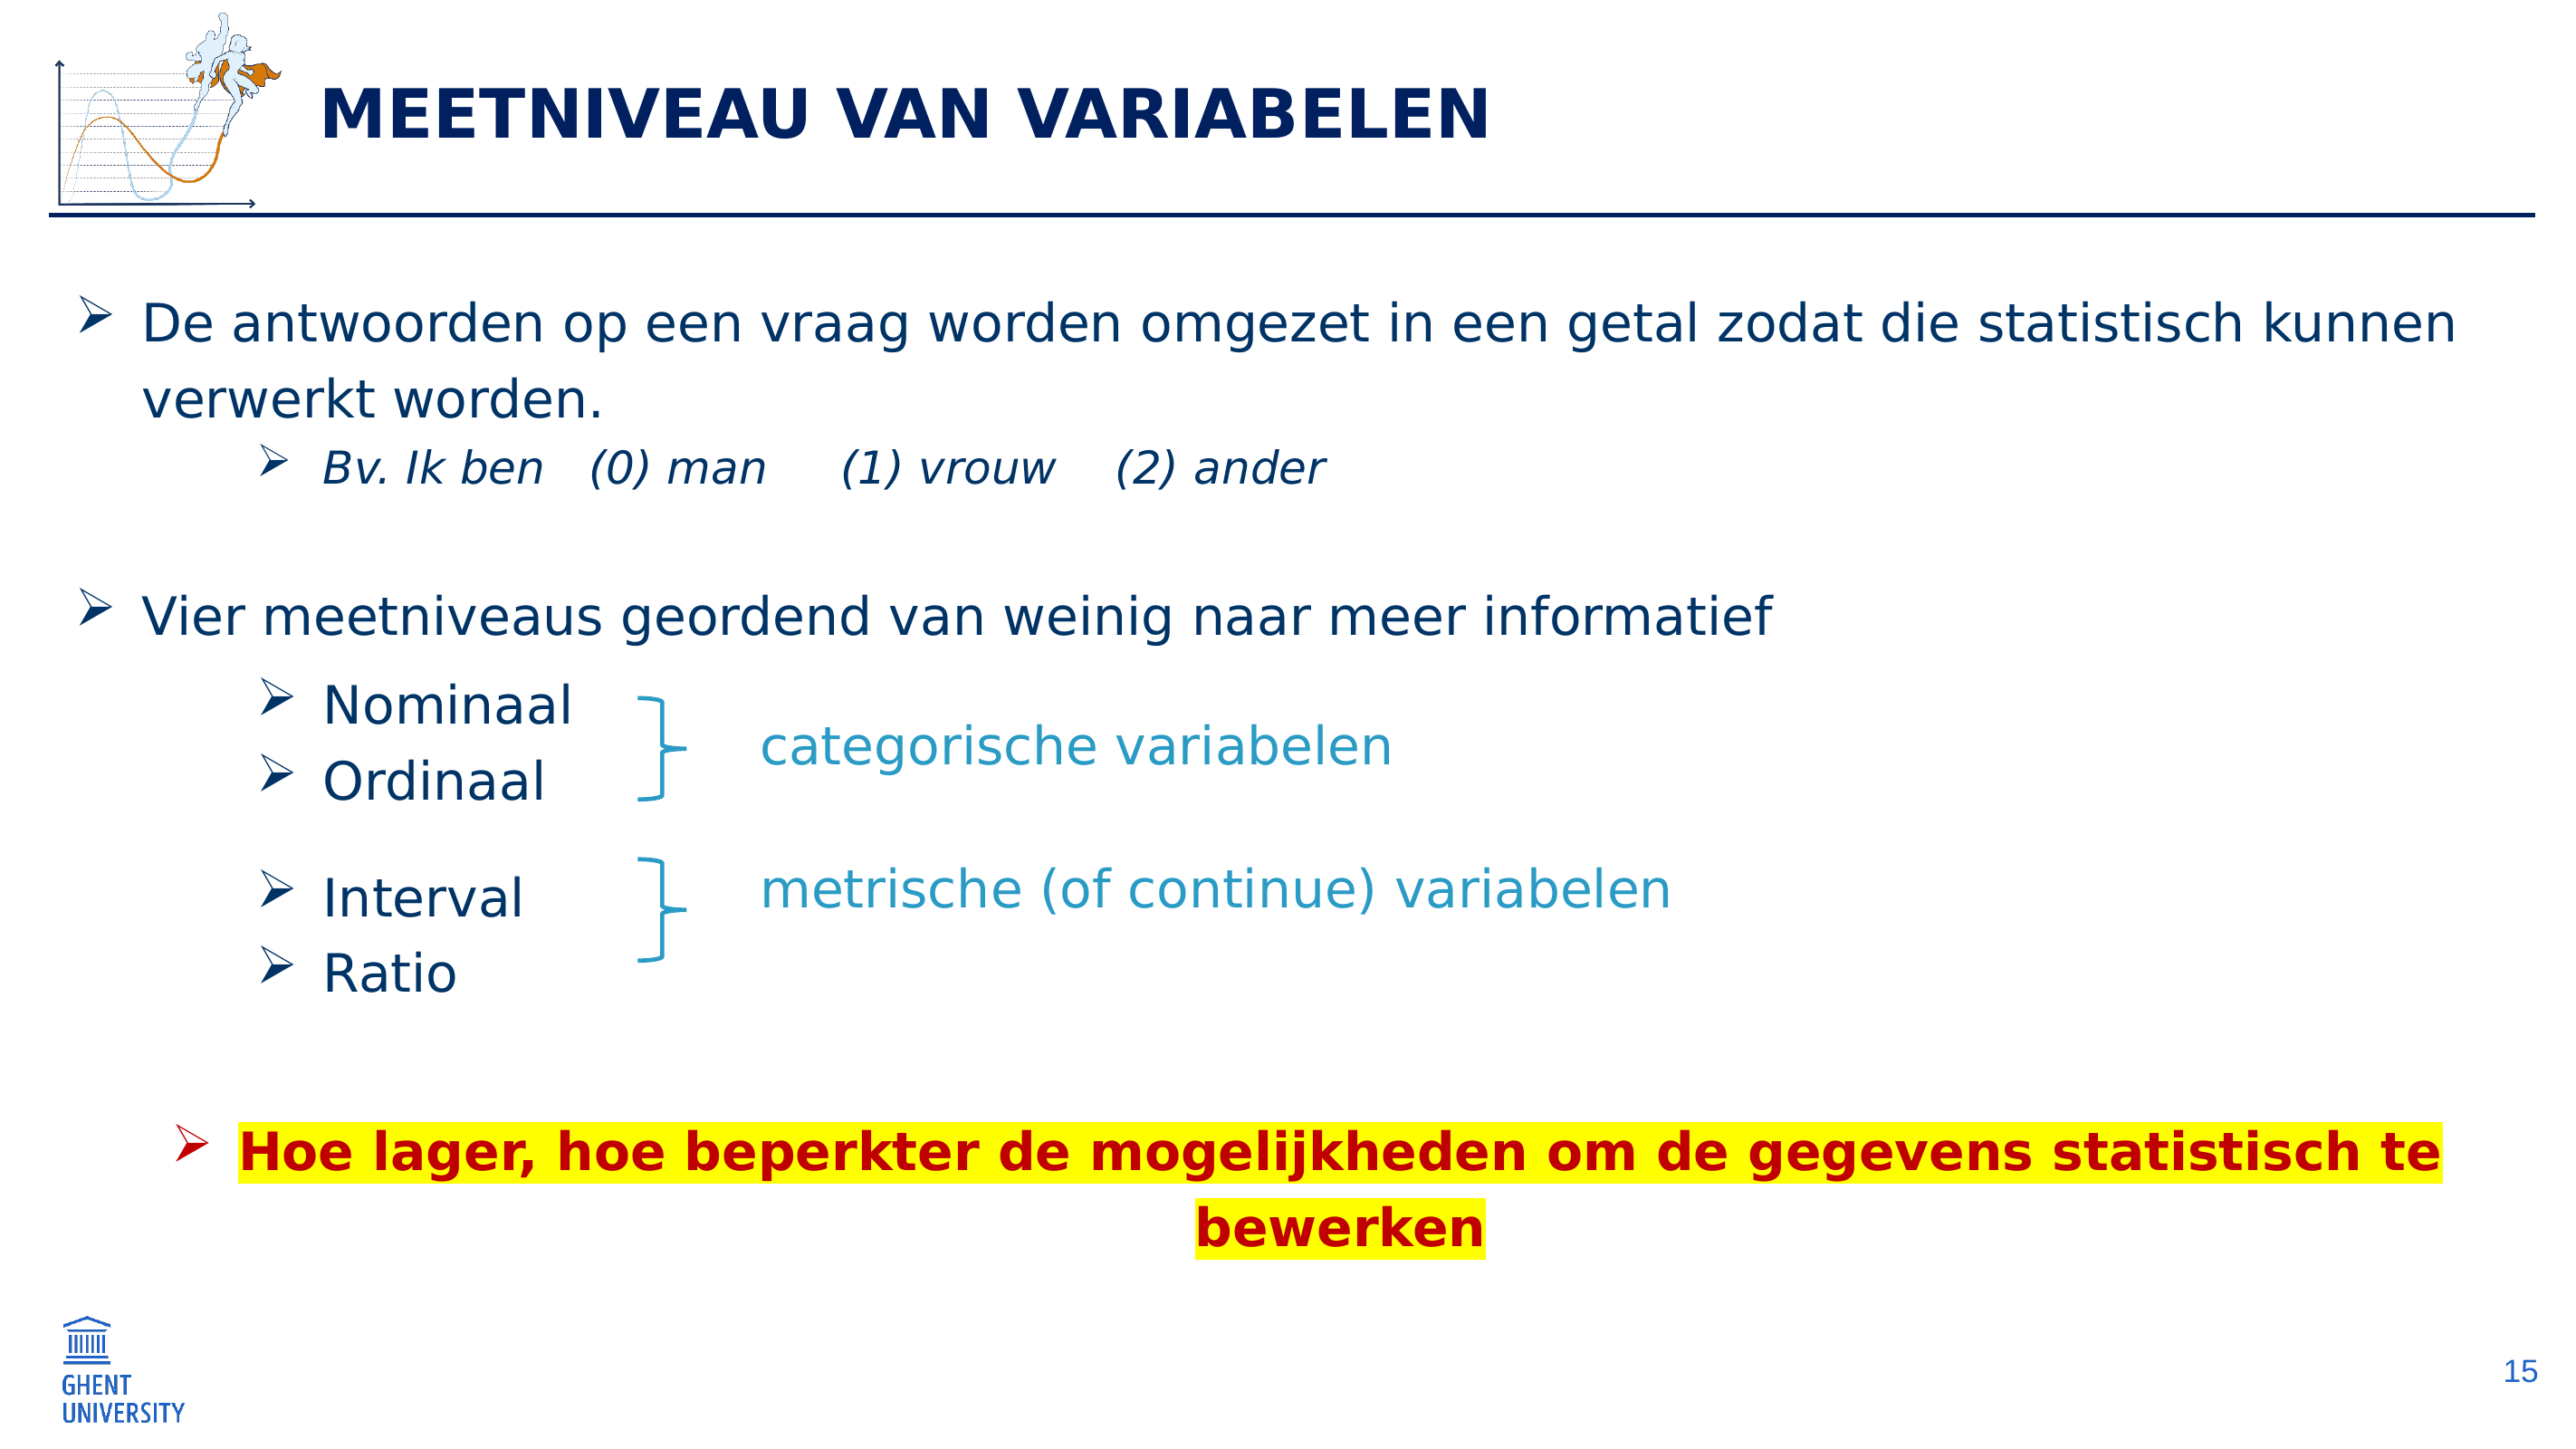

# Meetniveau van variabelen
De antwoorden op een vraag worden omgezet in een getal zodat die statistisch kunnen verwerkt worden.
Bv. Ik ben   (0) man     (1) vrouw    (2) ander

Vier meetniveaus geordend van weinig naar meer informatief

Nominaal
Ordinaal

Interval
Ratio

Hoe lager, hoe beperkter de mogelijkheden om de gegevens statistisch te bewerken

categorische variabelen

metrische (of continue) variabelen

15